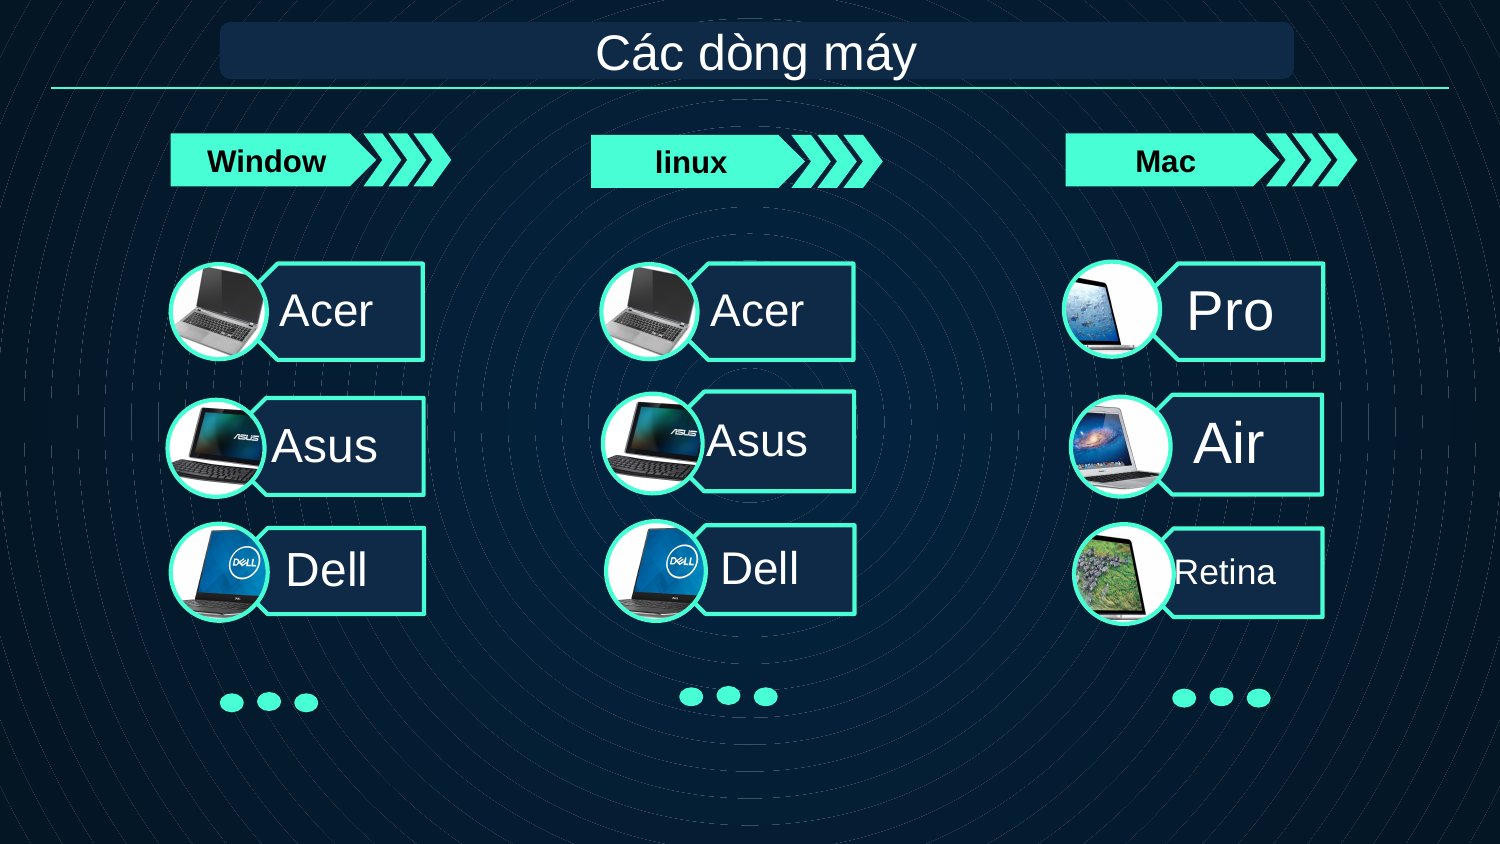

Các dòng máy
Window

Mac

linux
Acer
Pro
Acer
Asus
Dell
Air
Retina
Asus
Dell